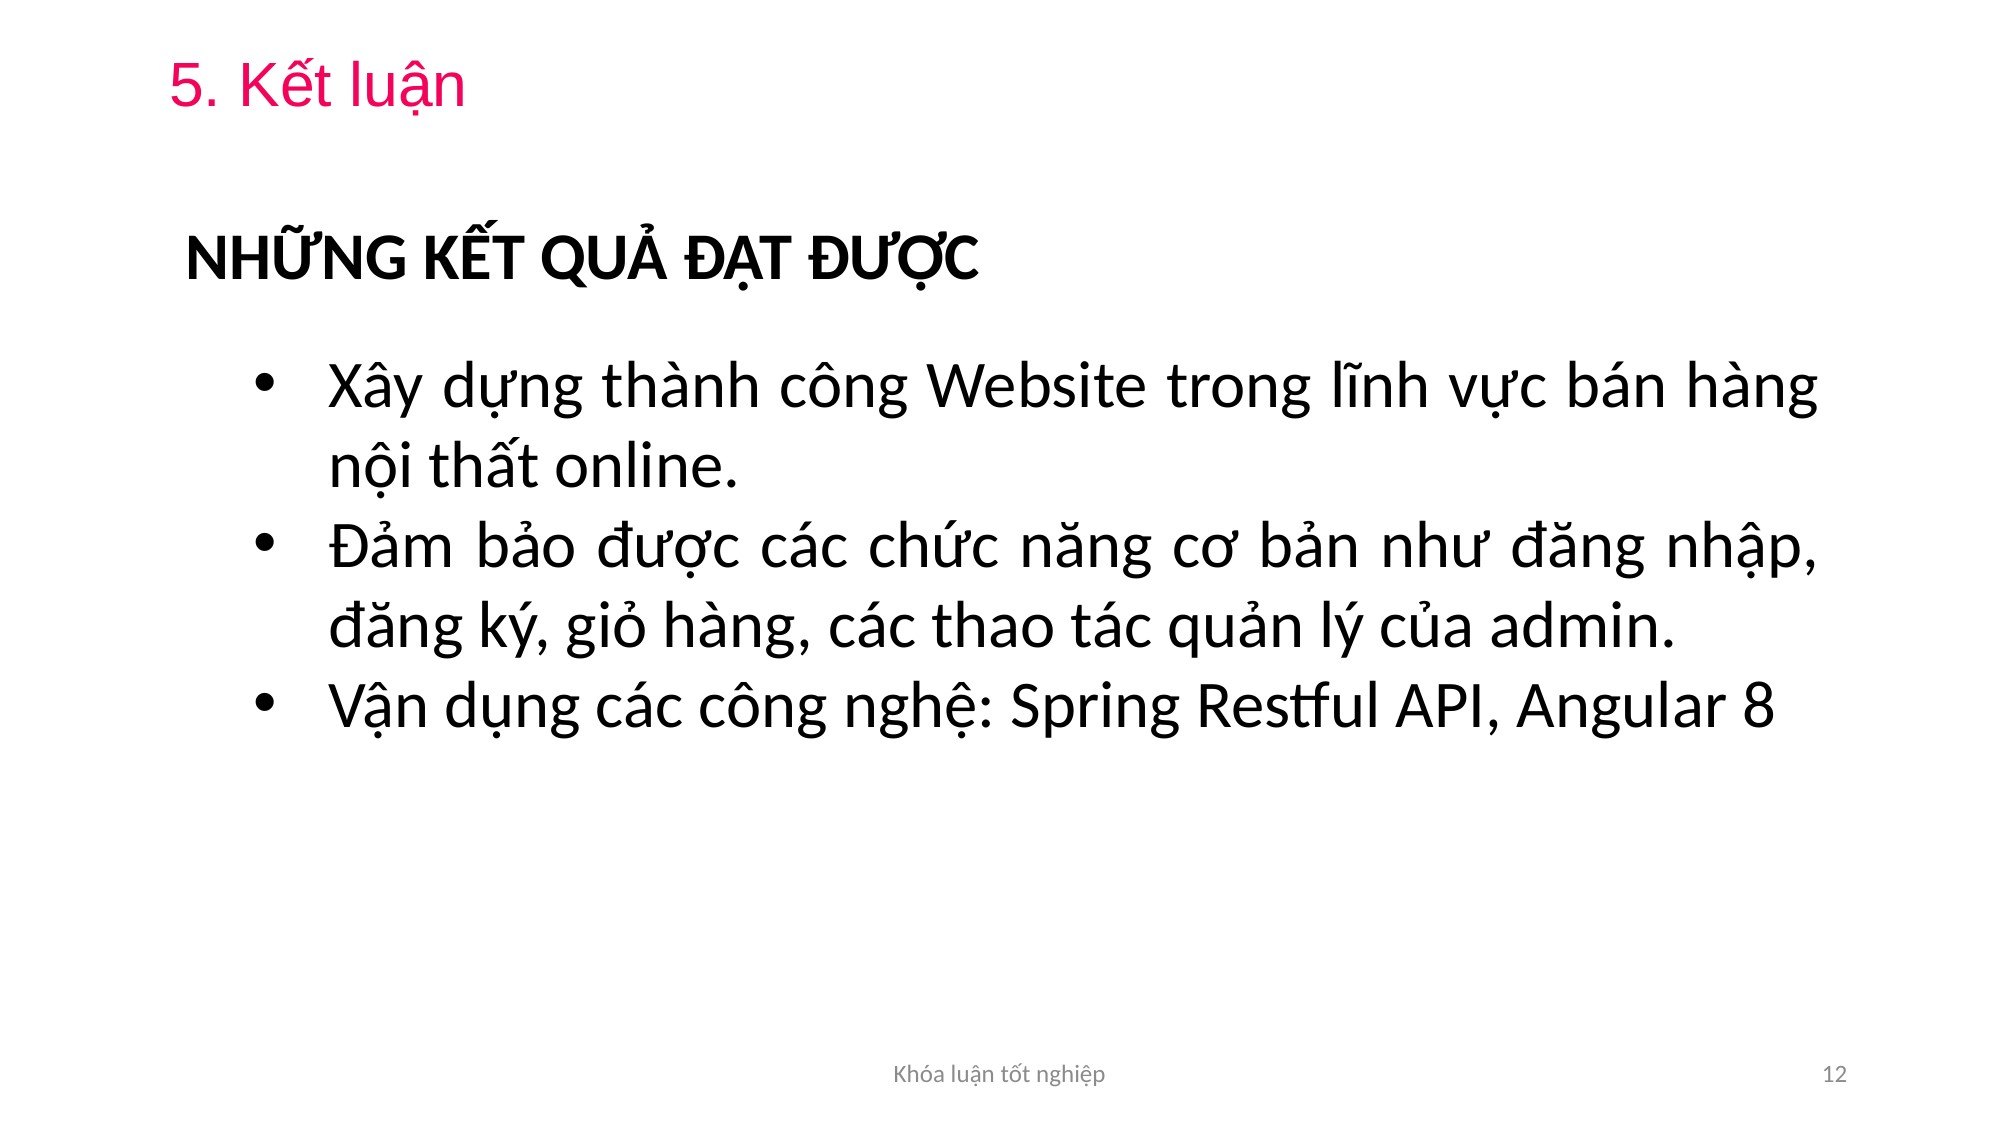

5. Kết luận
NHỮNG KẾT QUẢ ĐẠT ĐƯỢC

Xây dựng thành công Website trong lĩnh vực bán hàng nội thất online.
Đảm bảo được các chức năng cơ bản như đăng nhập, đăng ký, giỏ hàng, các thao tác quản lý của admin.
Vận dụng các công nghệ: Spring Restful API, Angular 8
Khóa luận tốt nghiệp
12